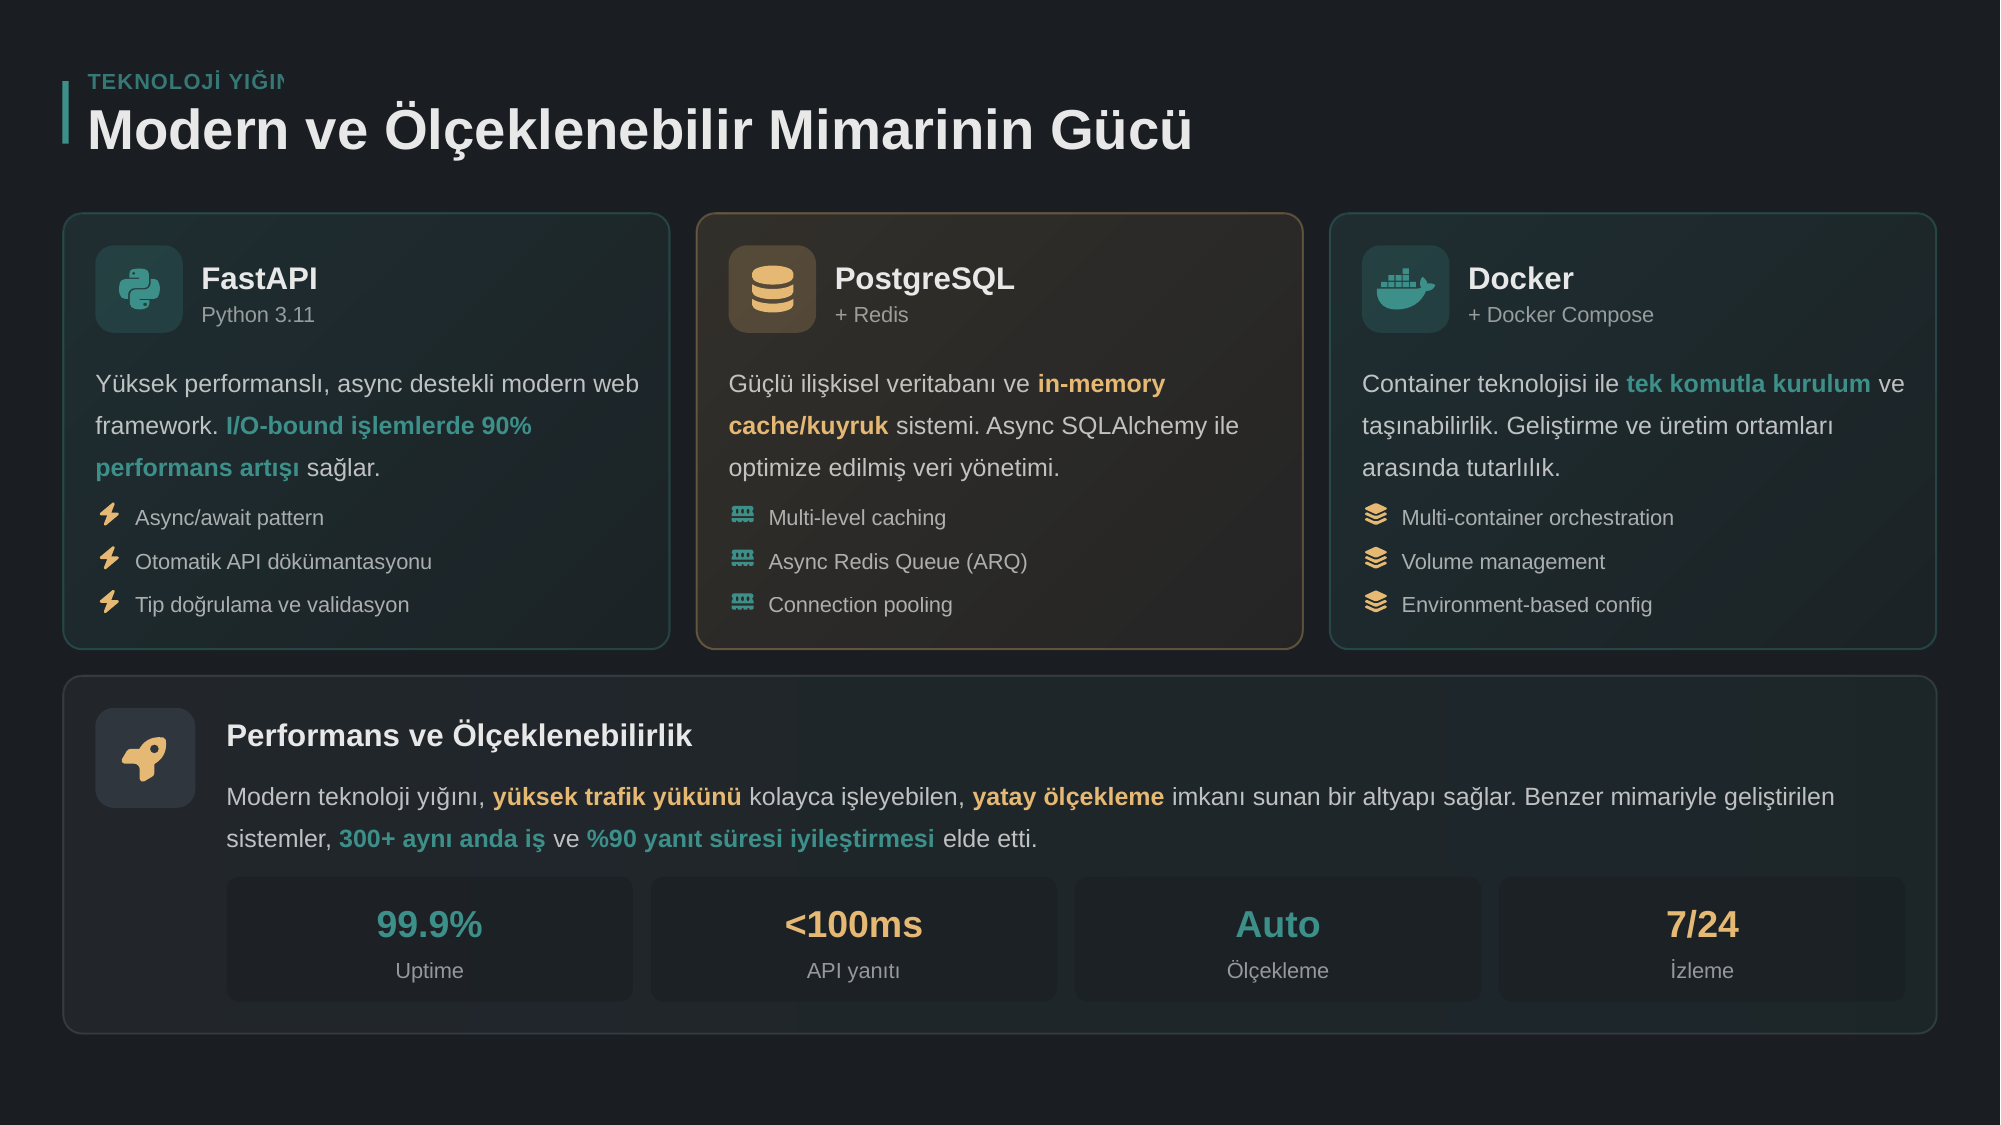

TEKNOLOJİ YIĞINI

Modern ve Ölçeklenebilir Mimarinin Gücü

FastAPI
PostgreSQL
Docker

Python 3.11
+ Redis
+ Docker Compose
Yüksek performanslı, async destekli modern web framework. I/O-bound işlemlerde 90% performans artışı sağlar.
Güçlü ilişkisel veritabanı ve in-memory cache/kuyruk sistemi. Async SQLAlchemy ile optimize edilmiş veri yönetimi.
Container teknolojisi ile tek komutla kurulum ve taşınabilirlik. Geliştirme ve üretim ortamları arasında tutarlılık.
Async/await pattern
Multi-level caching
Multi-container orchestration

Otomatik API dökümantasyonu
Async Redis Queue (ARQ)
Volume management

Tip doğrulama ve validasyon
Connection pooling
Environment-based config

Performans ve Ölçeklenebilirlik

Modern teknoloji yığını, yüksek trafik yükünü kolayca işleyebilen, yatay ölçekleme imkanı sunan bir altyapı sağlar. Benzer mimariyle geliştirilen sistemler, 300+ aynı anda iş ve %90 yanıt süresi iyileştirmesi elde etti.

99.9%
<100ms
Auto
7/24
Uptime
API yanıtı
Ölçekleme
İzleme